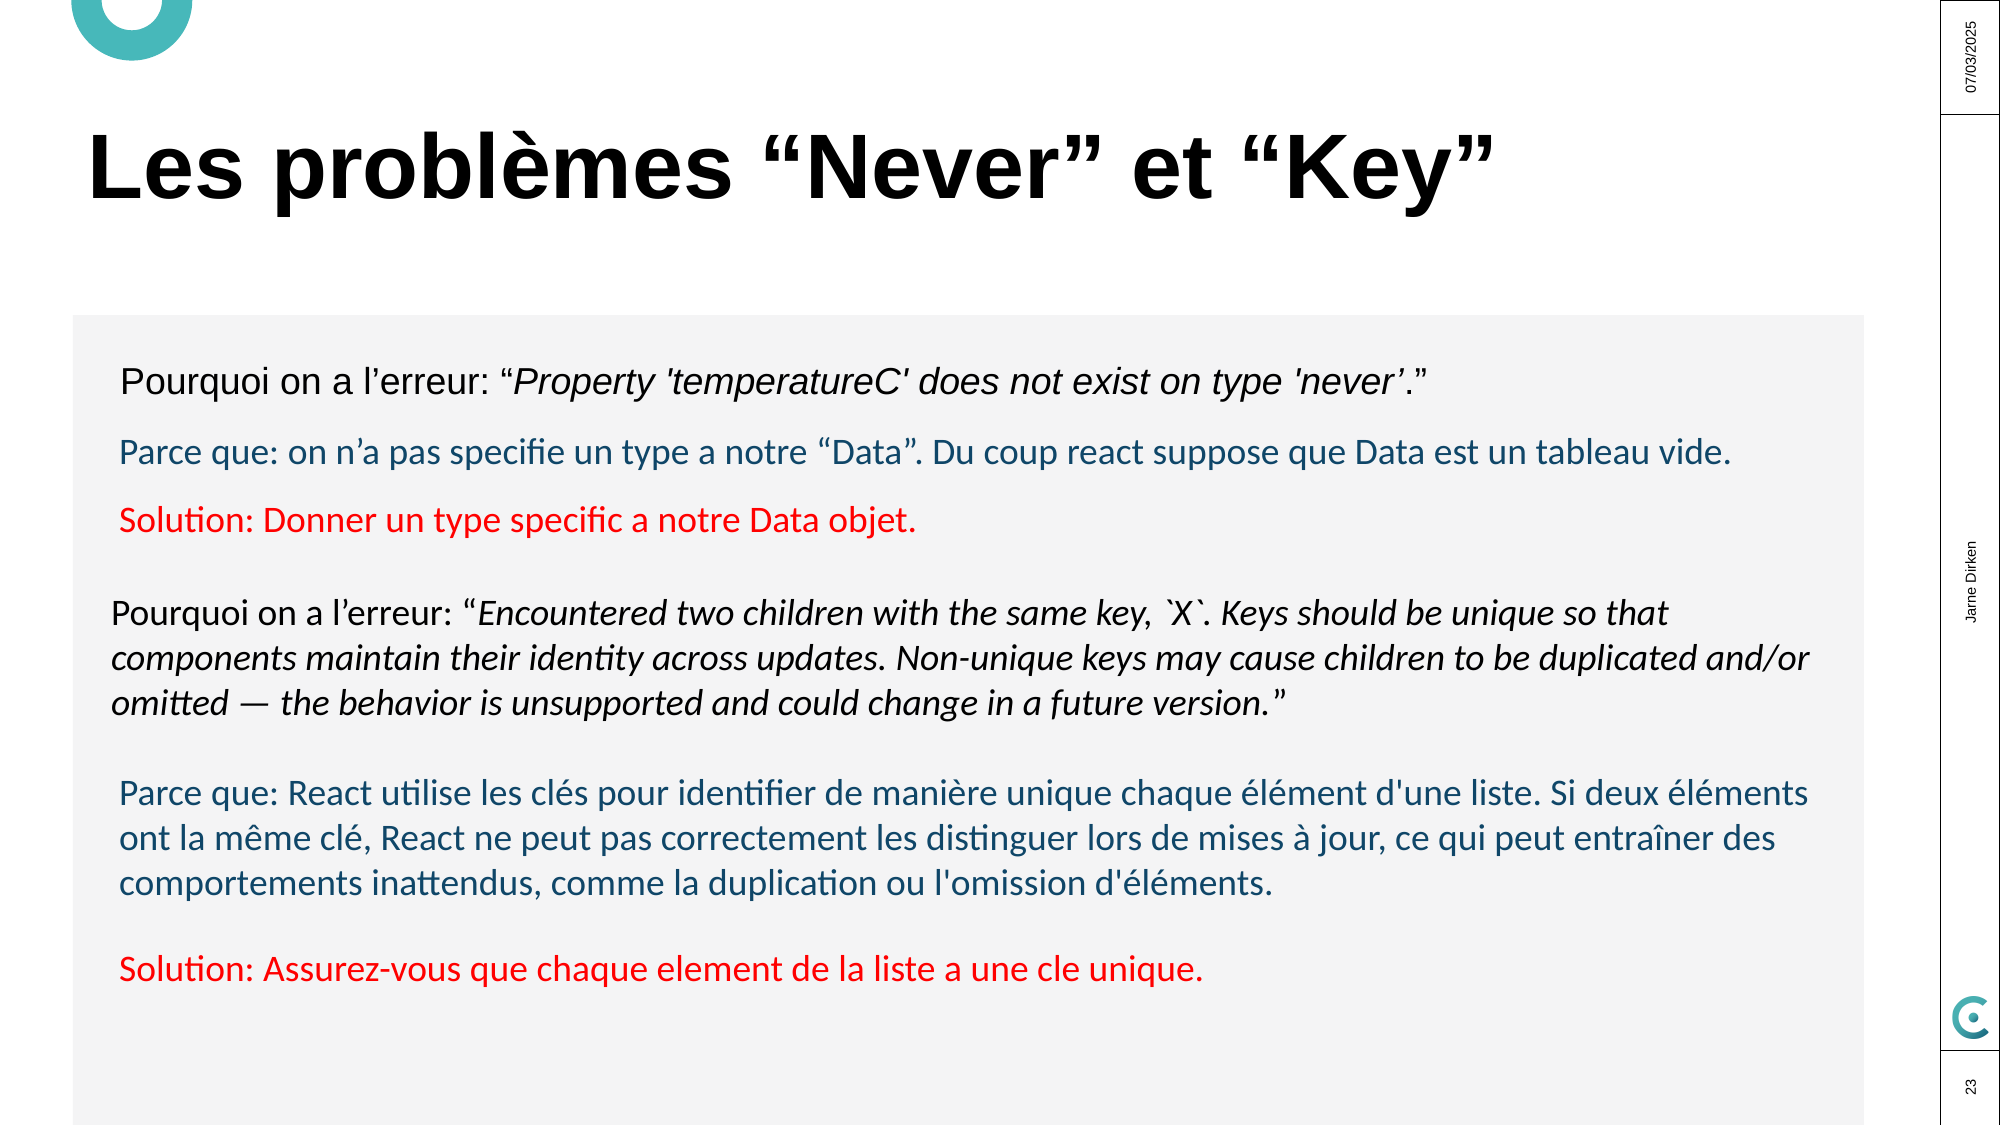

07/03/2025
# Les problèmes “Never” et “Key”
Pourquoi on a l’erreur: “Property 'temperatureC' does not exist on type 'never’.”

Parce que: on n’a pas specifie un type a notre “Data”. Du coup react suppose que Data est un tableau vide.
Solution: Donner un type specific a notre Data objet.
Jarne Dirken
Pourquoi on a l’erreur: “Encountered two children with the same key, `X`. Keys should be unique so that components maintain their identity across updates. Non-unique keys may cause children to be duplicated and/or omitted — the behavior is unsupported and could change in a future version.”
Parce que: React utilise les clés pour identifier de manière unique chaque élément d'une liste. Si deux éléments ont la même clé, React ne peut pas correctement les distinguer lors de mises à jour, ce qui peut entraîner des comportements inattendus, comme la duplication ou l'omission d'éléments.
Solution: Assurez-vous que chaque element de la liste a une cle unique.
23